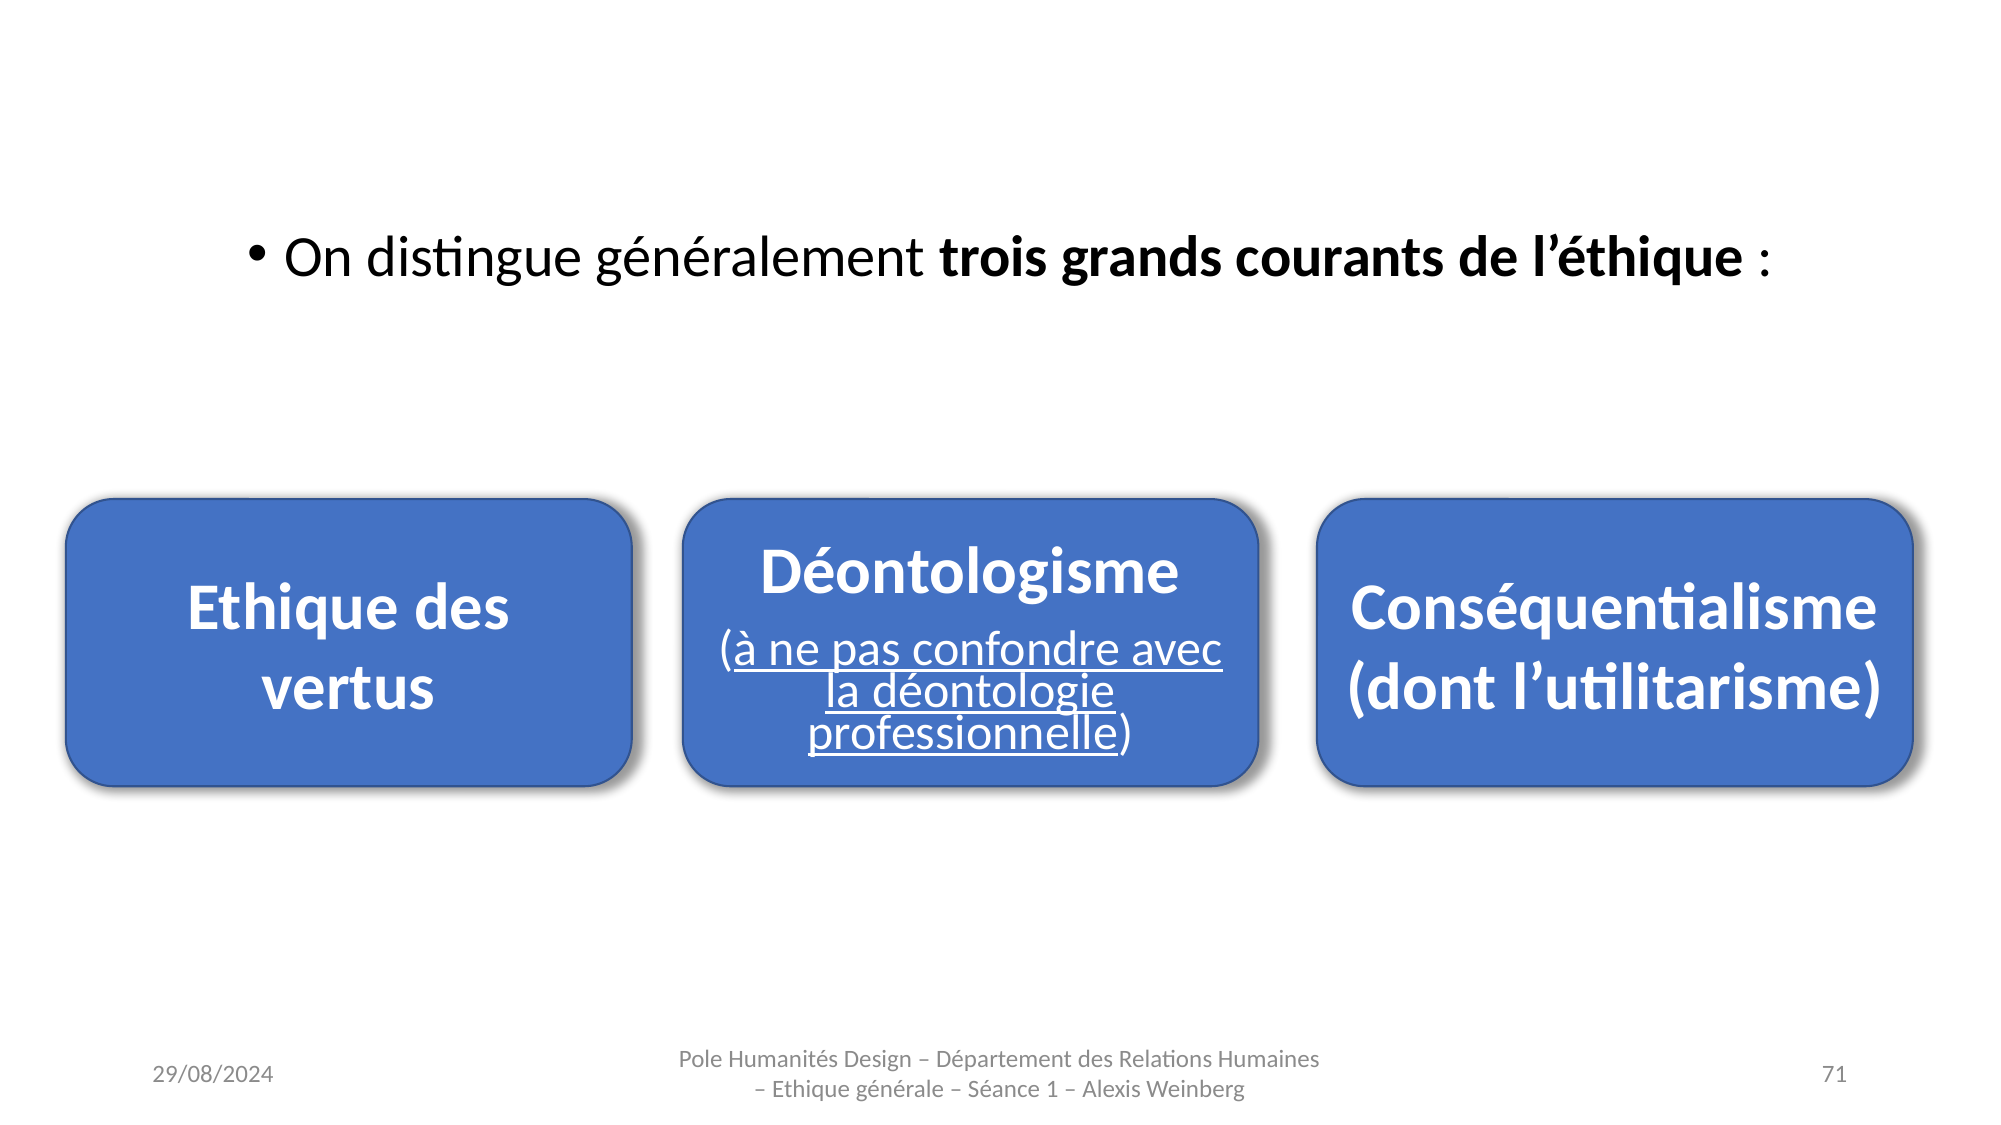

On distingue généralement trois grands courants de l’éthique :
Conséquentialisme (dont l’utilitarisme)
Déontologisme
(à ne pas confondre avec la déontologie professionnelle)
Ethique des vertus
29/08/2024
Pole Humanités Design – Département des Relations Humaines – Ethique générale – Séance 1 – Alexis Weinberg
71